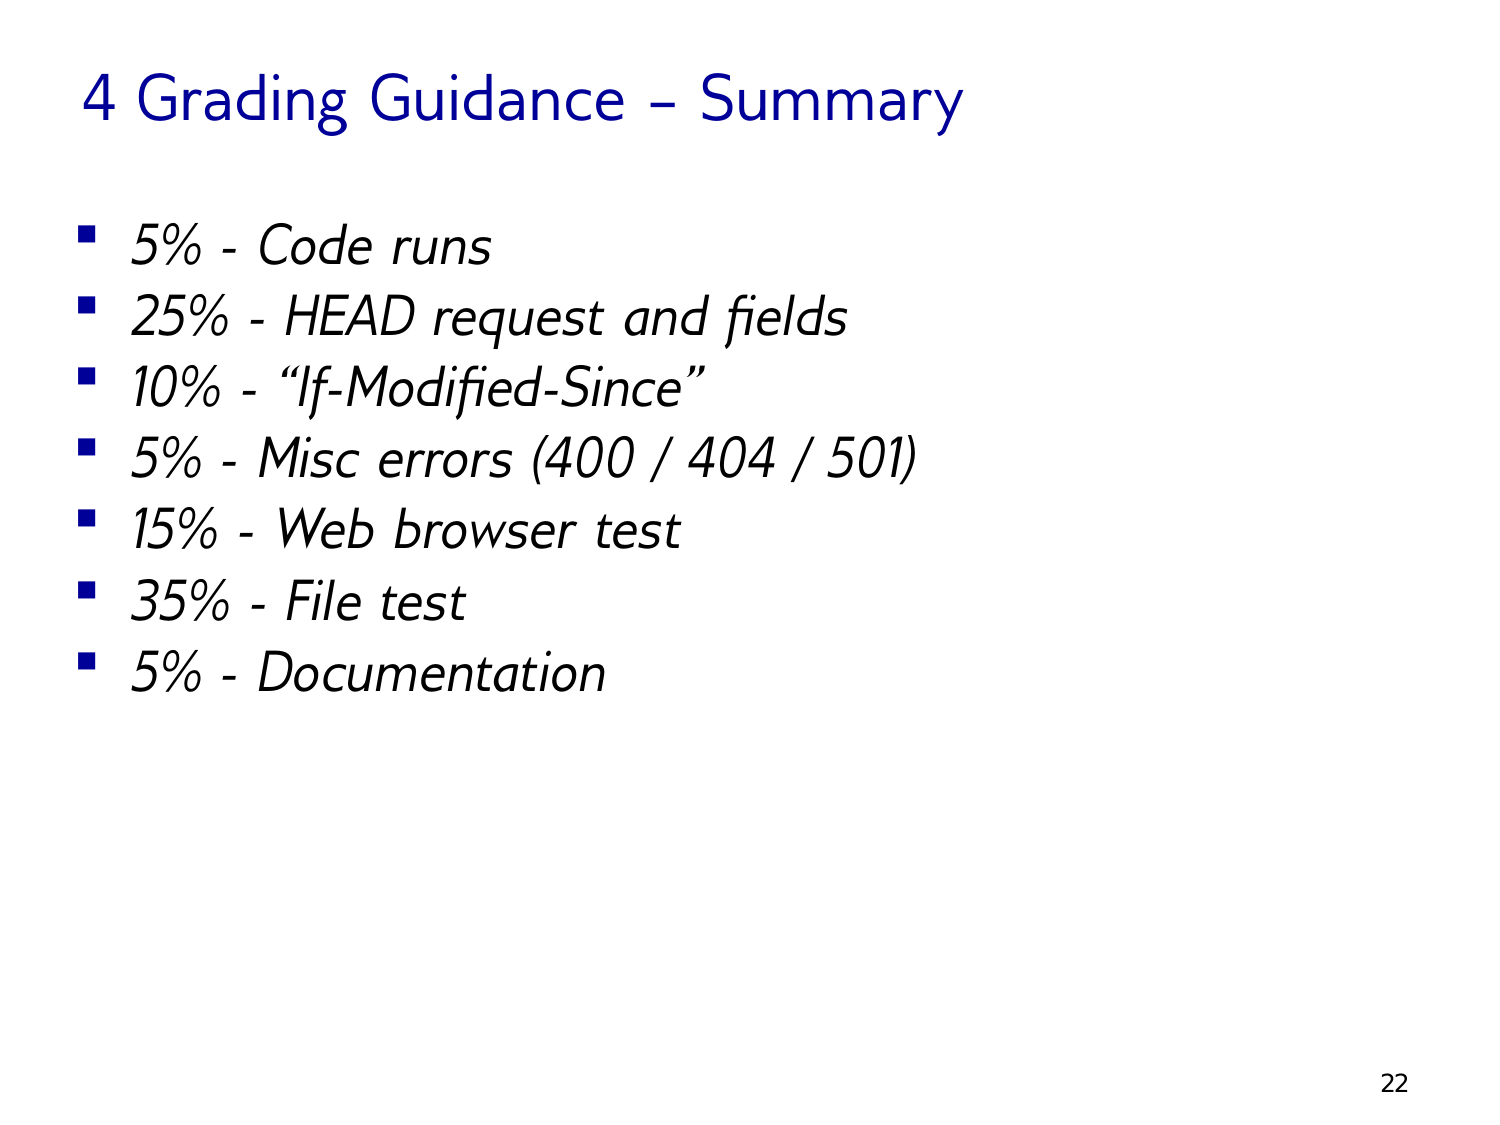

# 4 Grading Guidance – Summary
5% - Code runs
25% - HEAD request and fields
10% - “If-Modified-Since”
5% - Misc errors (400 / 404 / 501)
15% - Web browser test
35% - File test
5% - Documentation

22